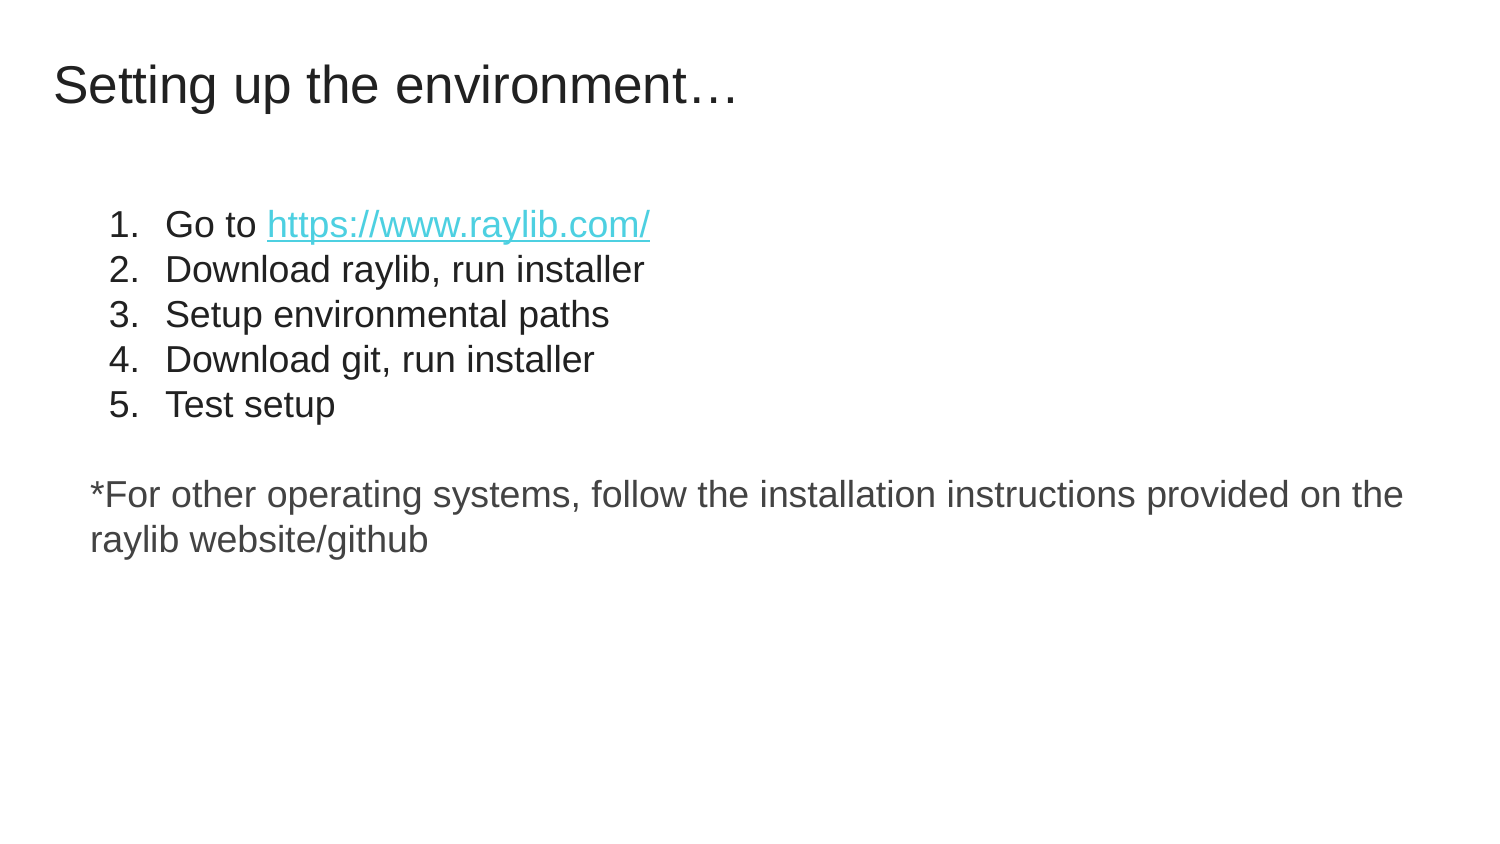

Setting up the environment…
Go to https://www.raylib.com/
Download raylib, run installer
Setup environmental paths
Download git, run installer
Test setup

*For other operating systems, follow the installation instructions provided on the raylib website/github